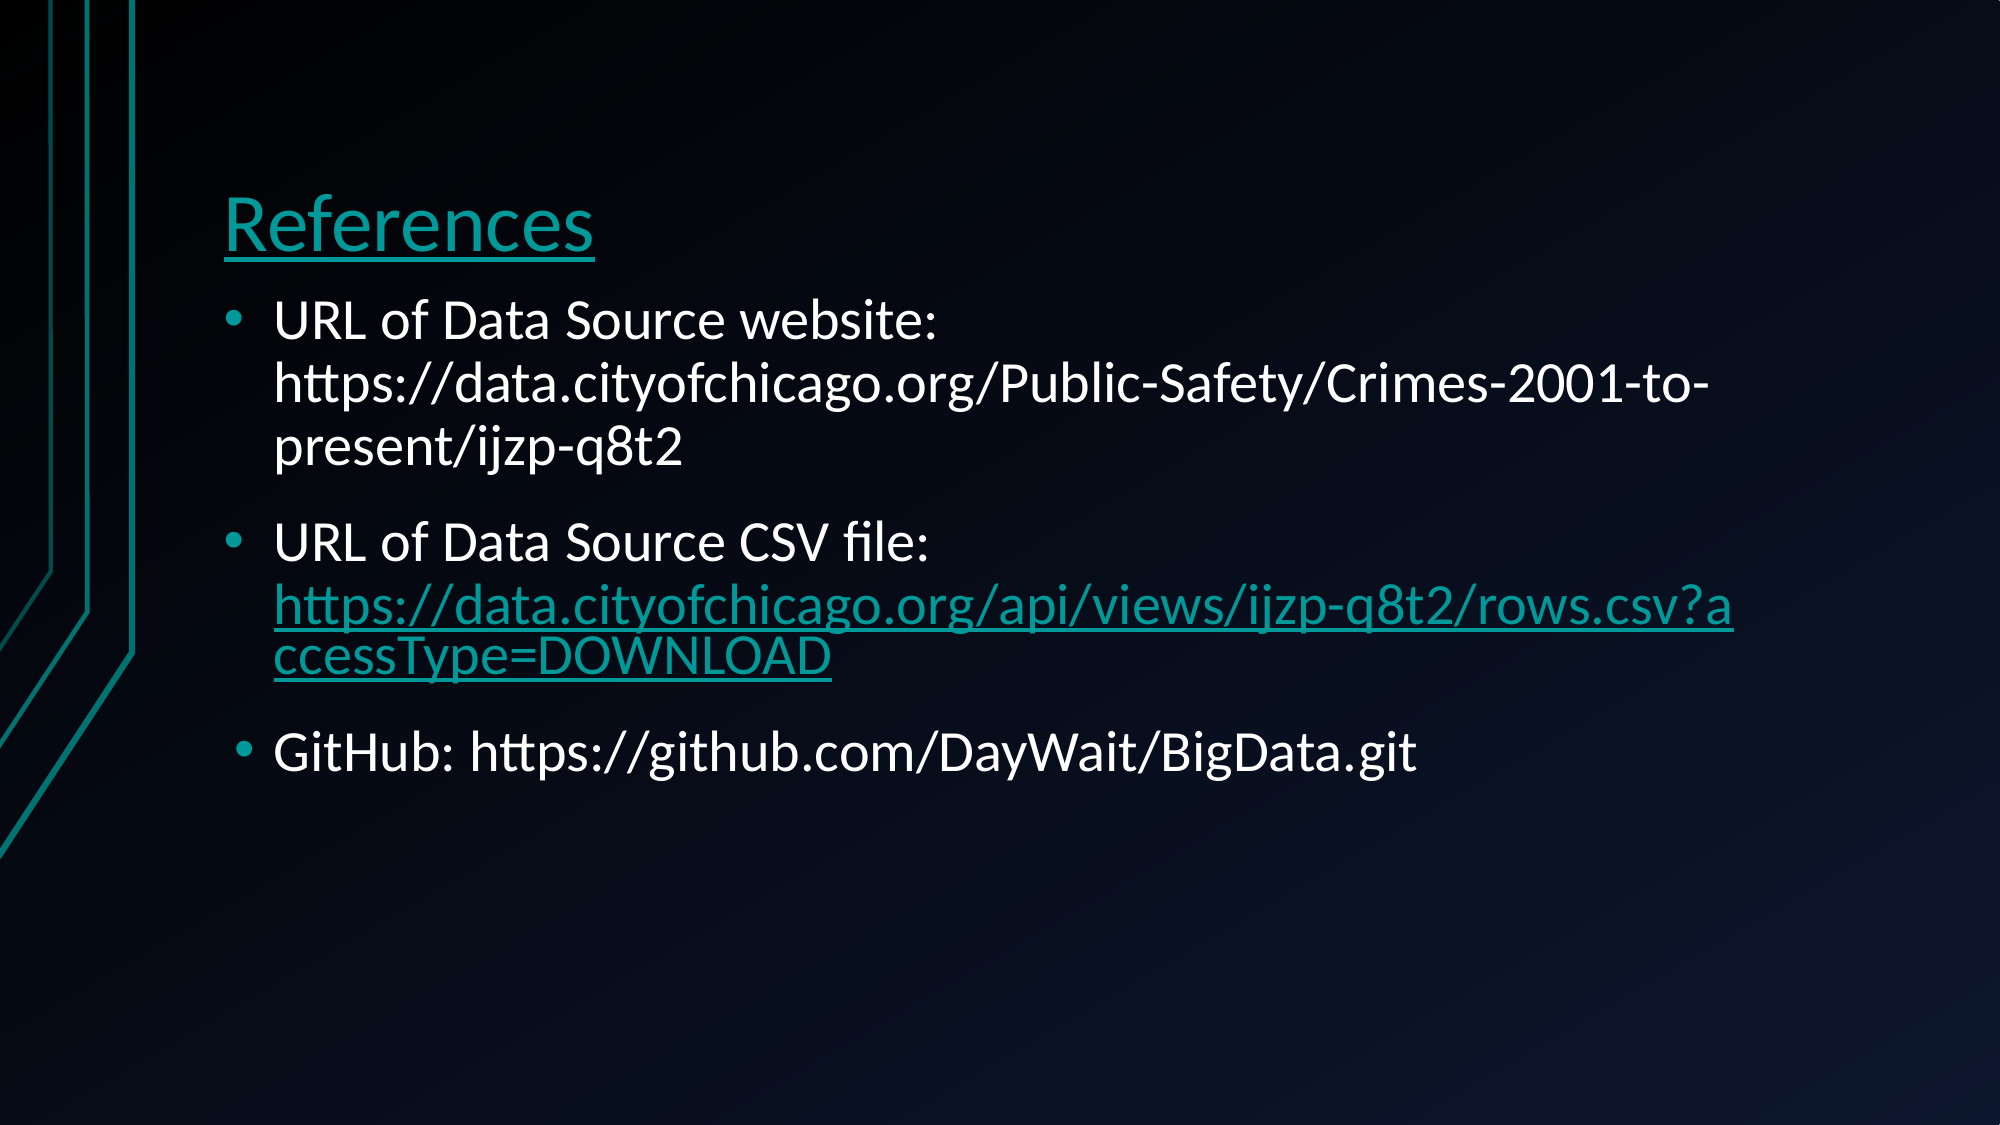

# References
URL of Data Source website: https://data.cityofchicago.org/Public-Safety/Crimes-2001-to-present/ijzp-q8t2
URL of Data Source CSV file: https://data.cityofchicago.org/api/views/ijzp-q8t2/rows.csv?accessType=DOWNLOAD
GitHub: https://github.com/DayWait/BigData.git